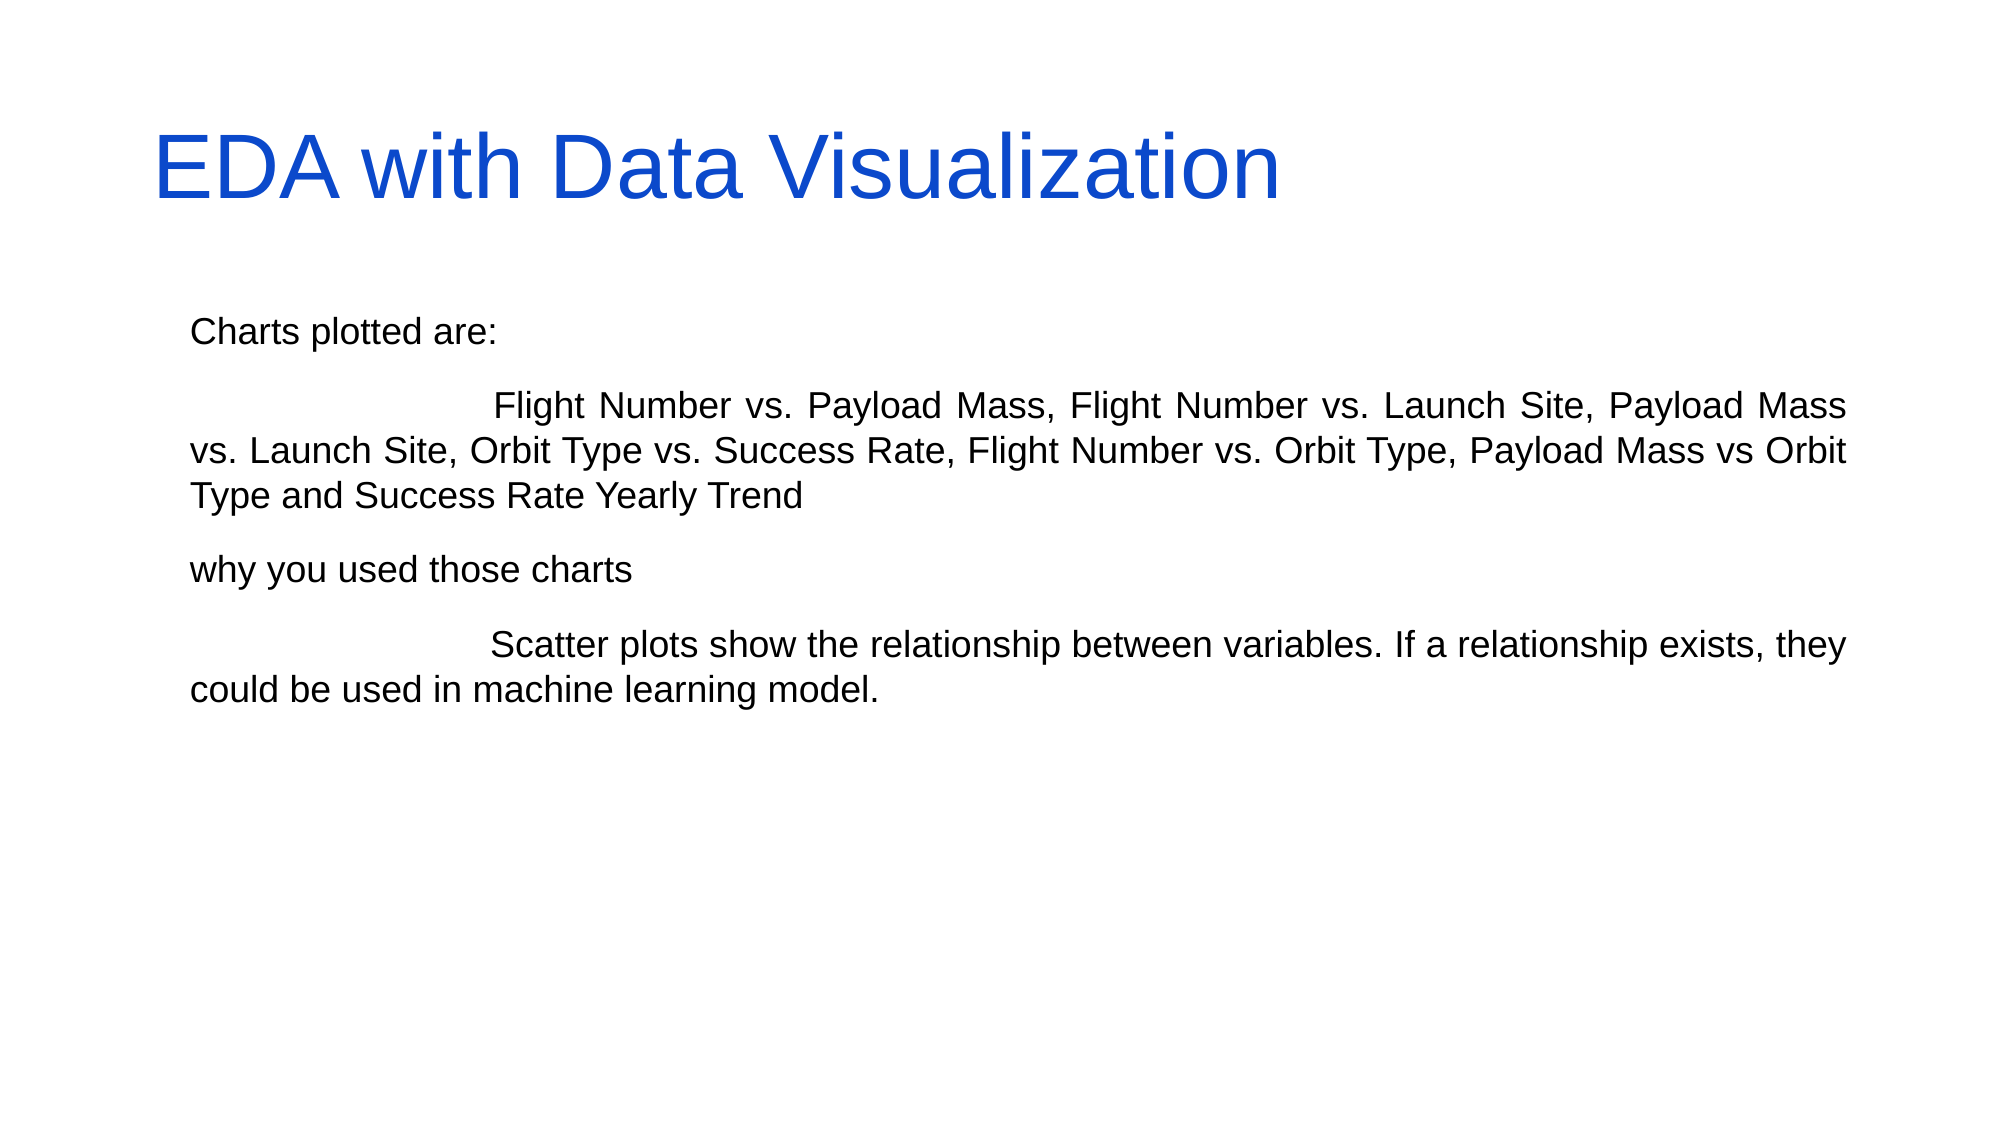

# EDA with Data Visualization
Charts plotted are:
	 	Flight Number vs. Payload Mass, Flight Number vs. Launch Site, Payload Mass vs. Launch Site, Orbit Type vs. Success Rate, Flight Number vs. Orbit Type, Payload Mass vs Orbit Type and Success Rate Yearly Trend
why you used those charts
 		Scatter plots show the relationship between variables. If a relationship exists, they could be used in machine learning model.